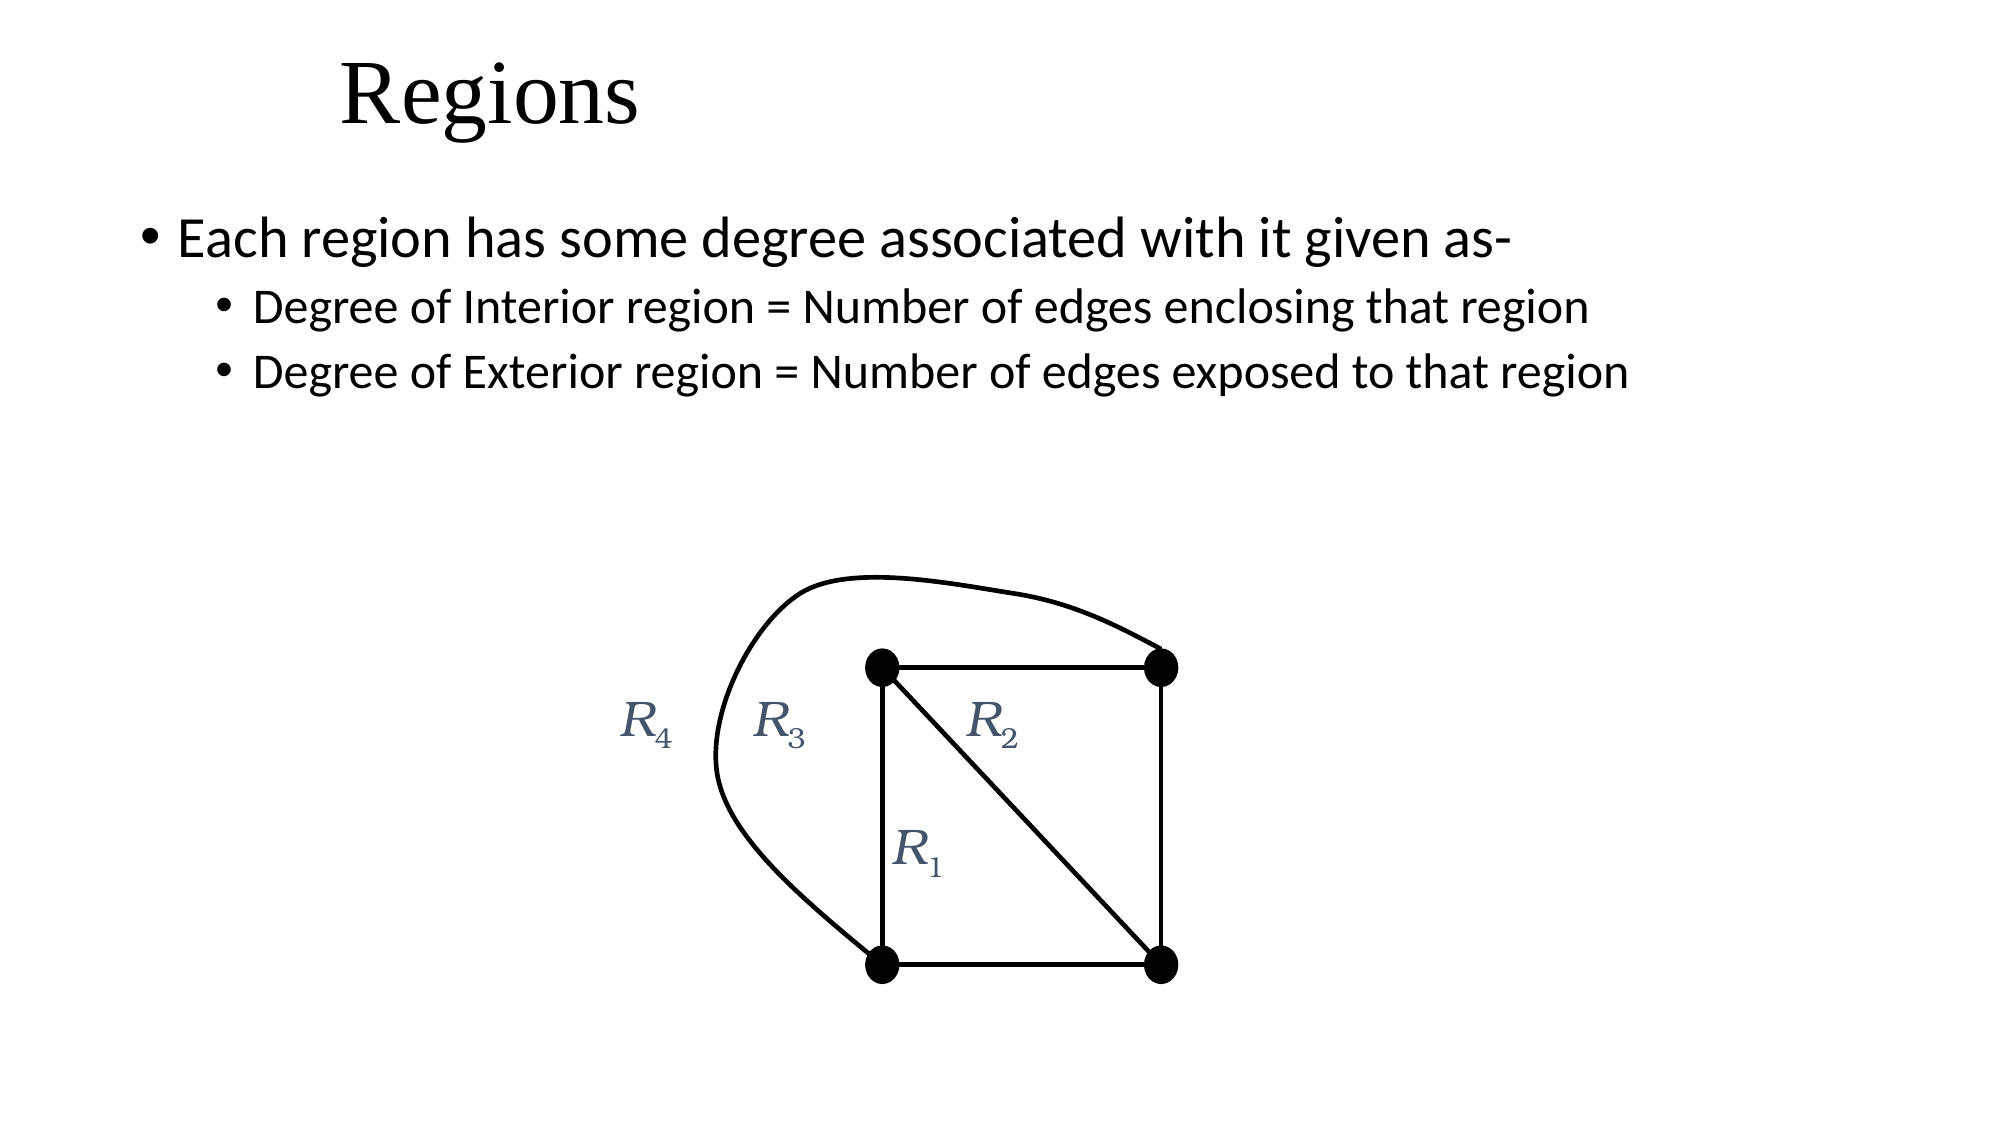

# Regions
Each region has some degree associated with it given as-
Degree of Interior region = Number of edges enclosing that region
Degree of Exterior region = Number of edges exposed to that region

R4     R3          R2

                 R1